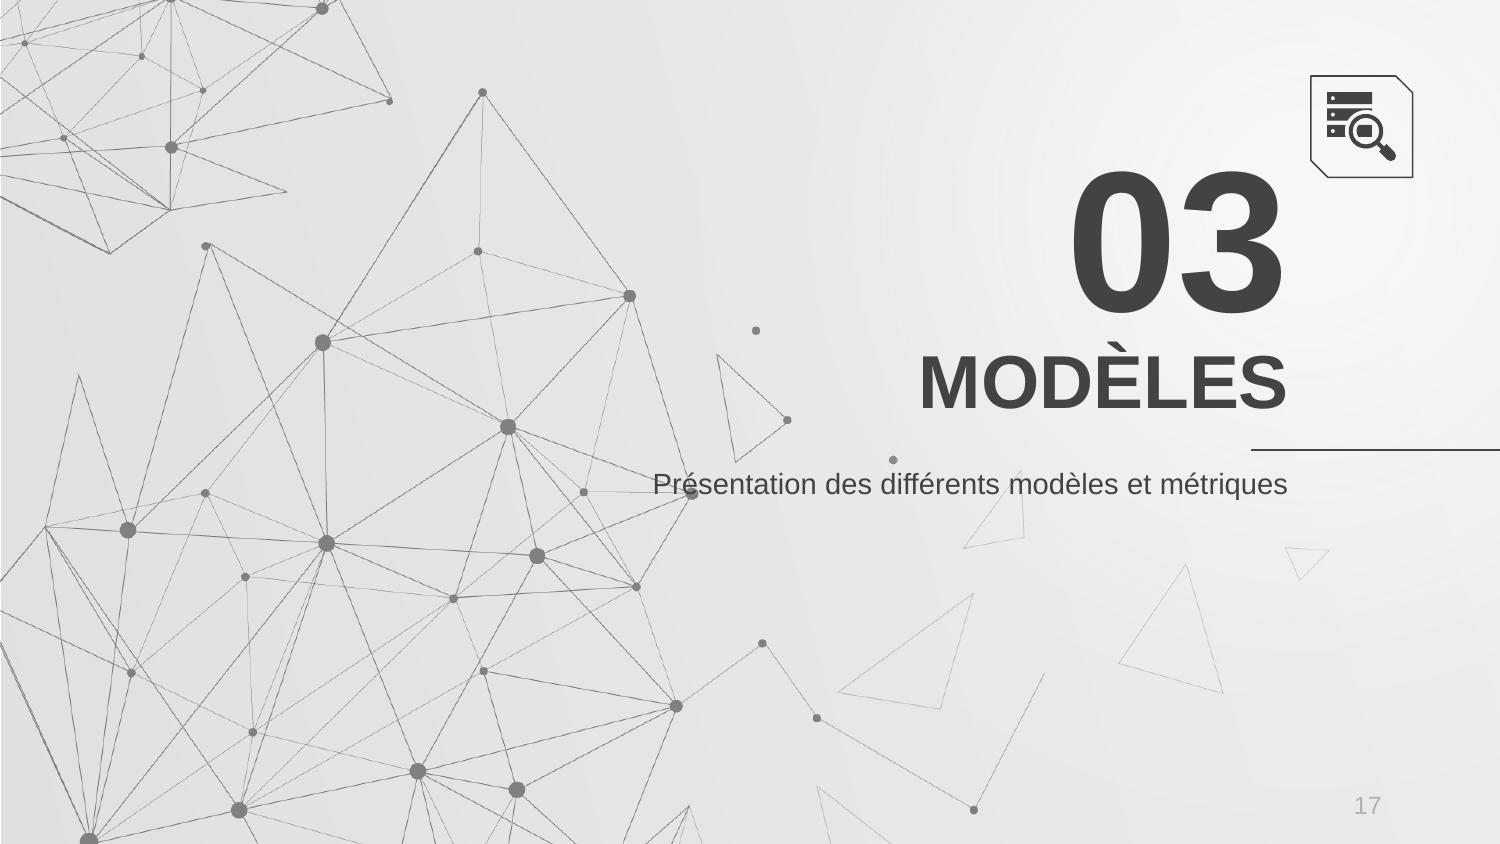

03
# MODÈLES
Présentation des différents modèles et métriques

17